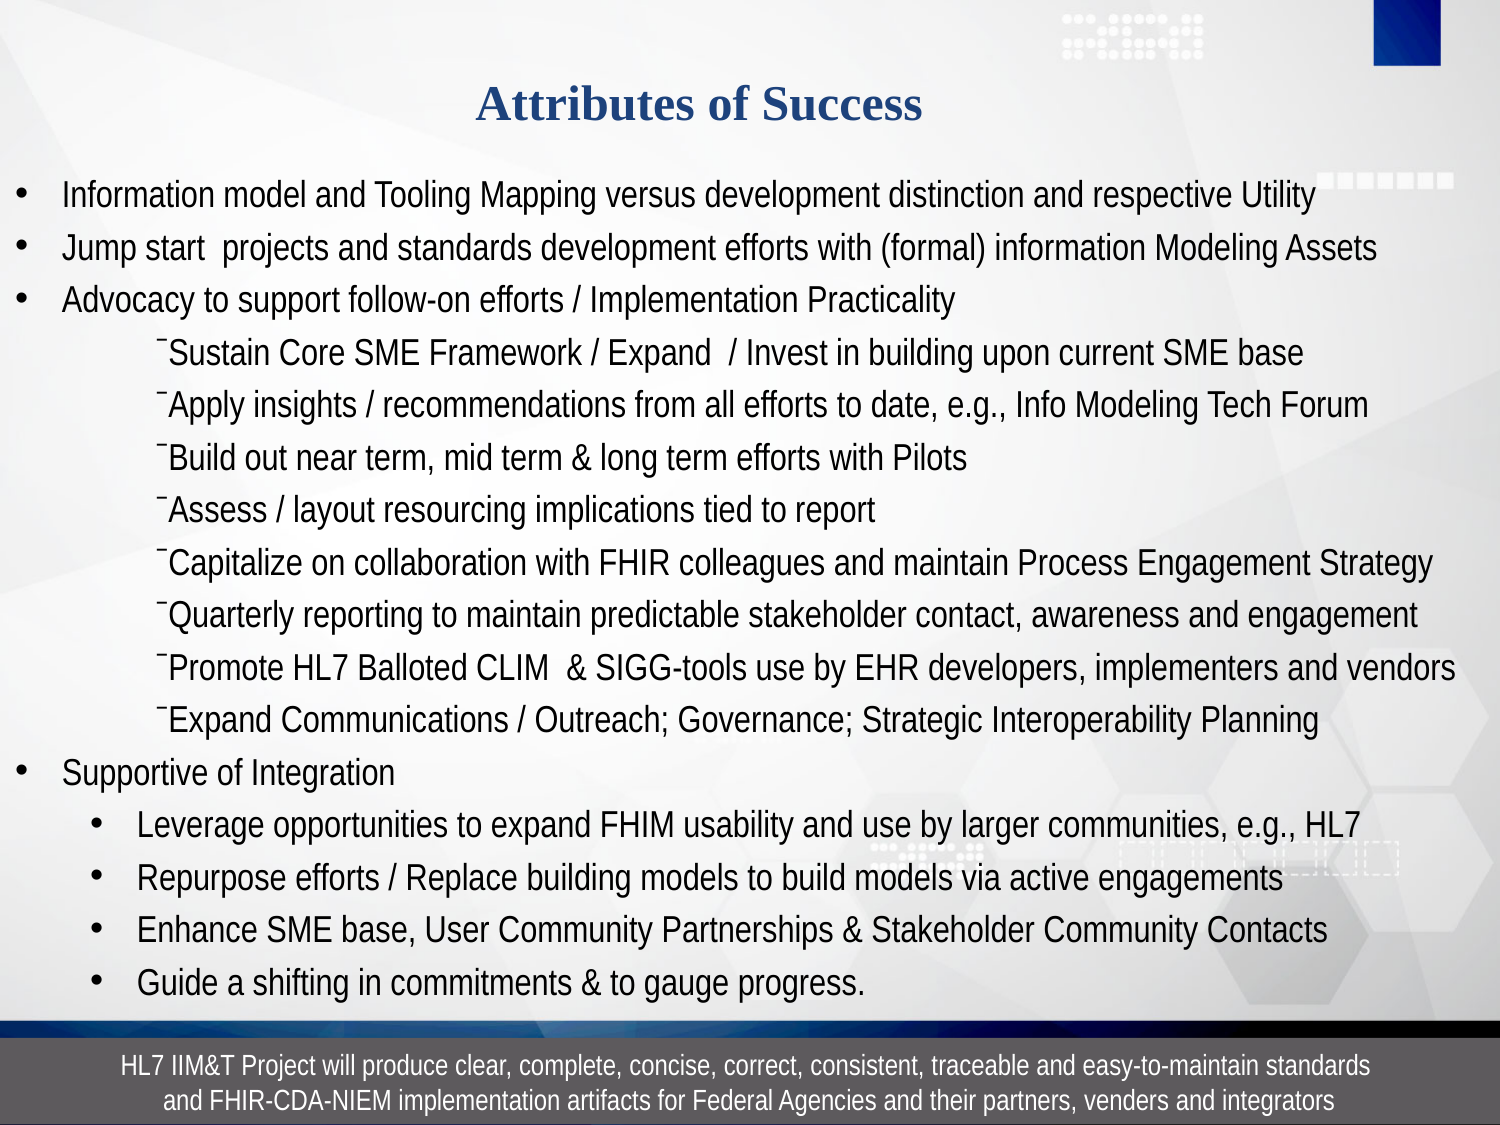

# Attributes of Success
Information model and Tooling Mapping versus development distinction and respective Utility
Jump start  projects and standards development efforts with (formal) information Modeling Assets
Advocacy to support follow-on efforts / Implementation Practicality
Sustain Core SME Framework / Expand  / Invest in building upon current SME base
Apply insights / recommendations from all efforts to date, e.g., Info Modeling Tech Forum
Build out near term, mid term & long term efforts with Pilots
Assess / layout resourcing implications tied to report
Capitalize on collaboration with FHIR colleagues and maintain Process Engagement Strategy
Quarterly reporting to maintain predictable stakeholder contact, awareness and engagement
Promote HL7 Balloted CLIM  & SIGG-tools use by EHR developers, implementers and vendors
Expand Communications / Outreach; Governance; Strategic Interoperability Planning
Supportive of Integration
Leverage opportunities to expand FHIM usability and use by larger communities, e.g., HL7
Repurpose efforts / Replace building models to build models via active engagements
Enhance SME base, User Community Partnerships & Stakeholder Community Contacts
Guide a shifting in commitments & to gauge progress.

HL7 IIM&T Project will produce clear, complete, concise, correct, consistent, traceable and easy-to-maintain standards
and FHIR-CDA-NIEM implementation artifacts for Federal Agencies and their partners, venders and integrators
19